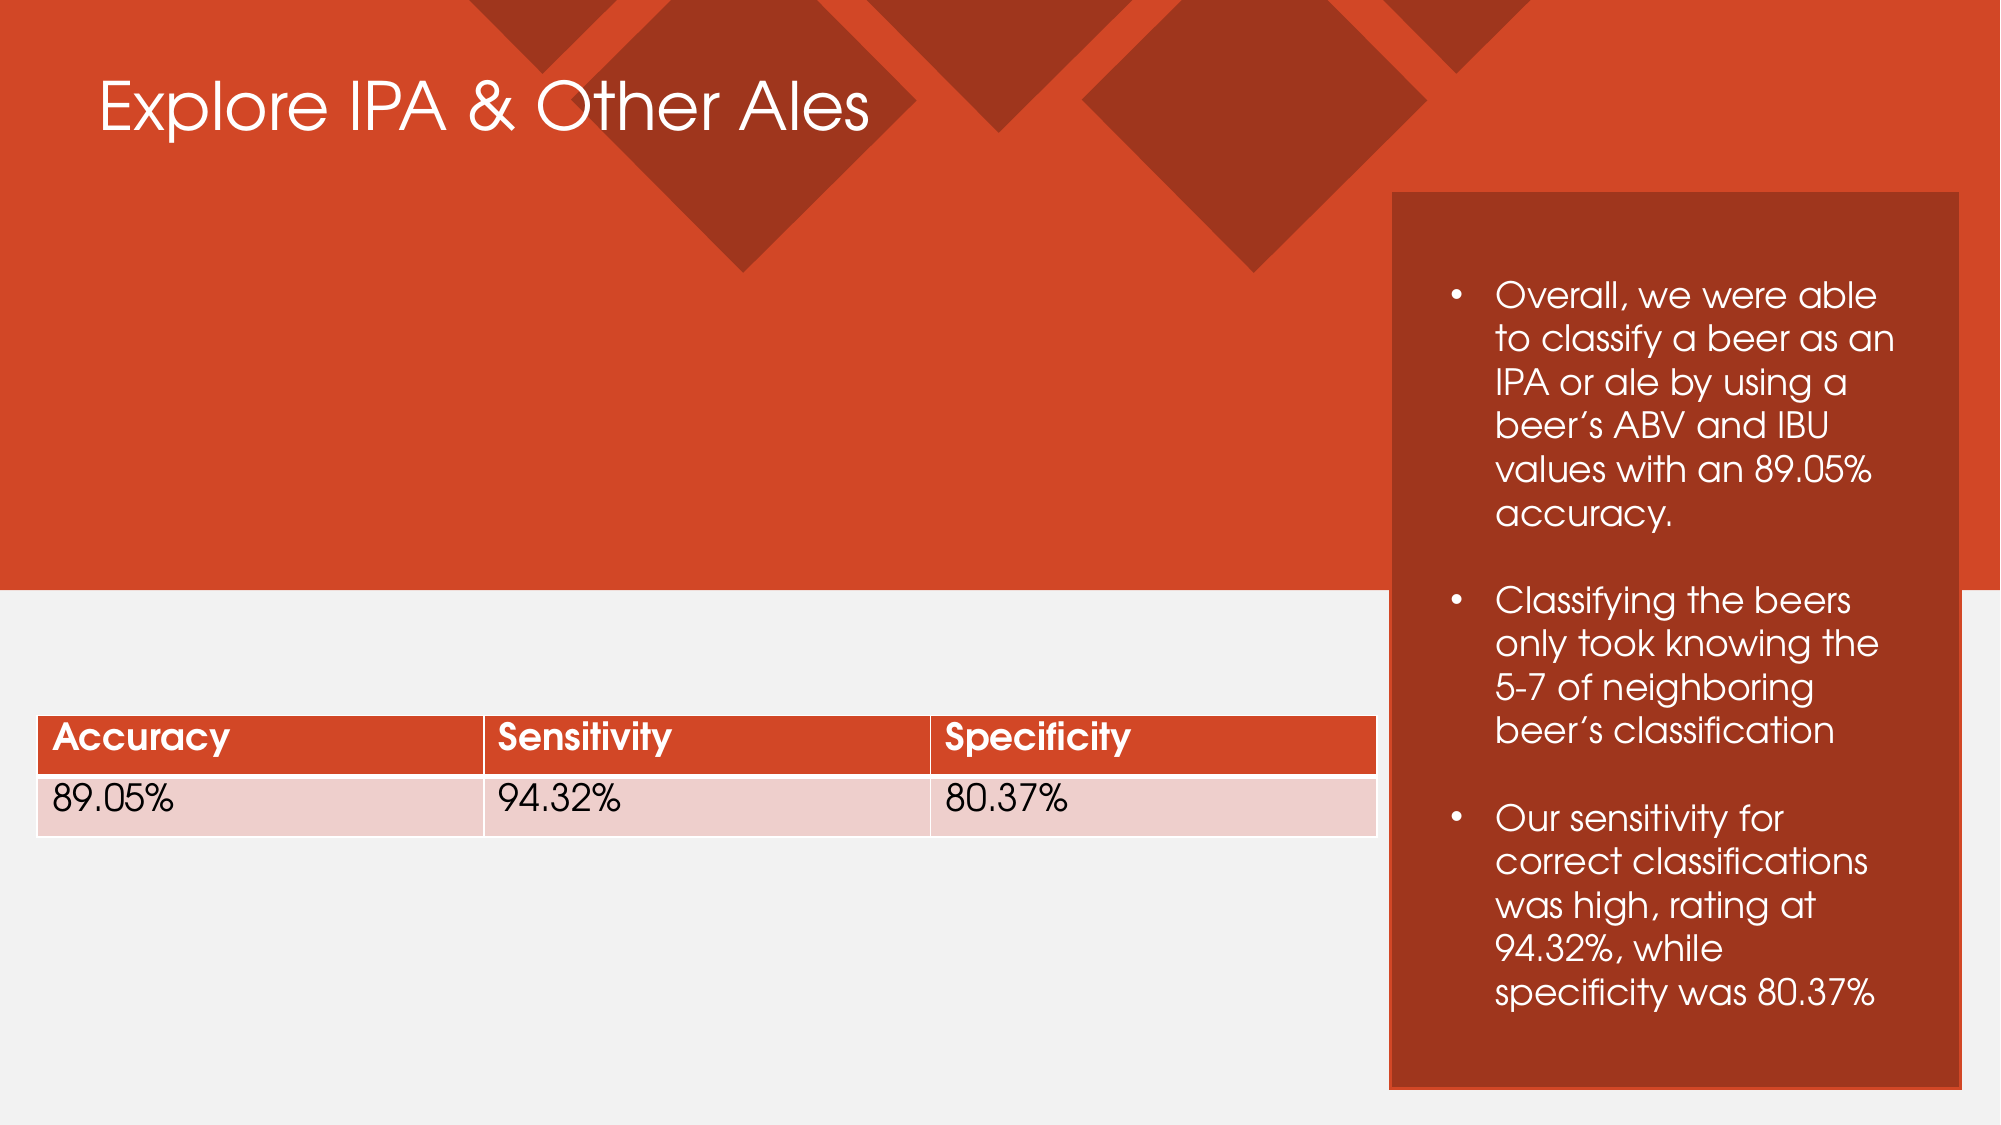

# Explore IPA & Other Ales
Overall, we were able to classify a beer as an IPA or ale by using a beer’s ABV and IBU values with an 89.05% accuracy.

Classifying the beers only took knowing the 5-7 of neighboring beer’s classification

Our sensitivity for correct classifications was high, rating at 94.32%, while specificity was 80.37%

| Accuracy | Sensitivity | Specificity |
| --- | --- | --- |
| 89.05% | 94.32% | 80.37% |